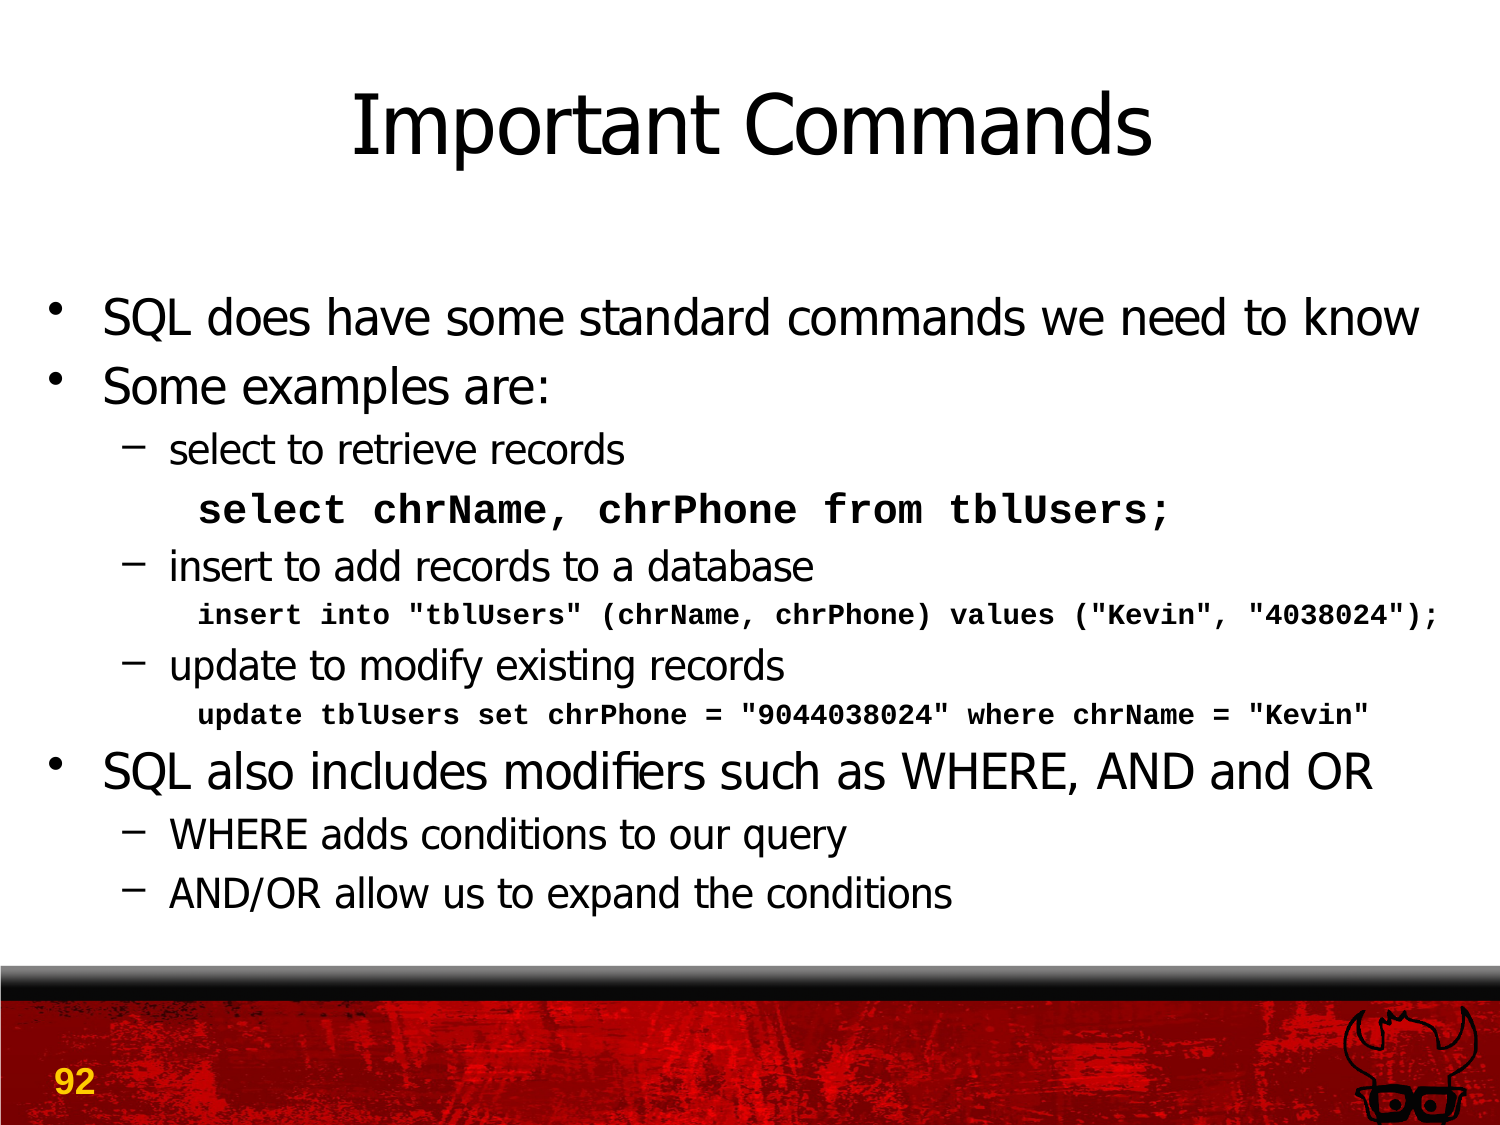

# Important Commands
SQL does have some standard commands we need to know
Some examples are:
select to retrieve records
select chrName, chrPhone from tblUsers;
insert to add records to a database
insert into "tblUsers" (chrName, chrPhone) values ("Kevin", "4038024");
update to modify existing records
update tblUsers set chrPhone = "9044038024" where chrName = "Kevin"
SQL also includes modifiers such as WHERE, AND and OR
WHERE adds conditions to our query
AND/OR allow us to expand the conditions